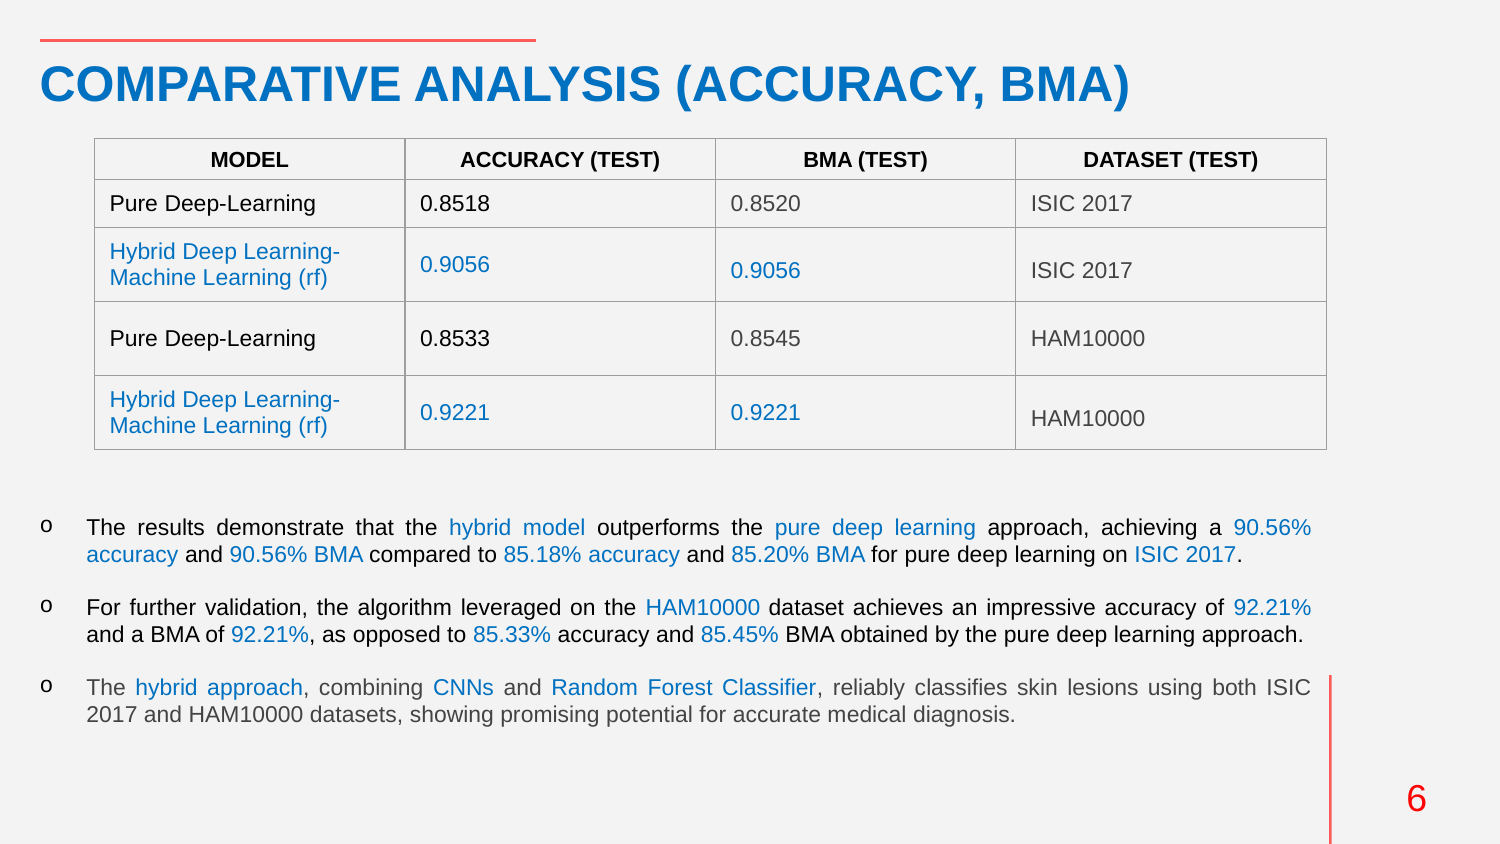

# COMPARATIVE ANALYSIS (ACCURACY, BMA)
| MODEL | ACCURACY (TEST) | BMA (TEST) | DATASET (TEST) |
| --- | --- | --- | --- |
| Pure Deep-Learning | 0.8518 | 0.8520 | ISIC 2017 |
| Hybrid Deep Learning-Machine Learning (rf) | 0.9056 | 0.9056 | ISIC 2017 |
| Pure Deep-Learning | 0.8533 | 0.8545 | HAM10000 |
| Hybrid Deep Learning-Machine Learning (rf) | 0.9221 | 0.9221 | HAM10000 |
The results demonstrate that the hybrid model outperforms the pure deep learning approach, achieving a 90.56% accuracy and 90.56% BMA compared to 85.18% accuracy and 85.20% BMA for pure deep learning on ISIC 2017.
For further validation, the algorithm leveraged on the HAM10000 dataset achieves an impressive accuracy of 92.21% and a BMA of 92.21%, as opposed to 85.33% accuracy and 85.45% BMA obtained by the pure deep learning approach.
The hybrid approach, combining CNNs and Random Forest Classifier, reliably classifies skin lesions using both ISIC 2017 and HAM10000 datasets, showing promising potential for accurate medical diagnosis.
6